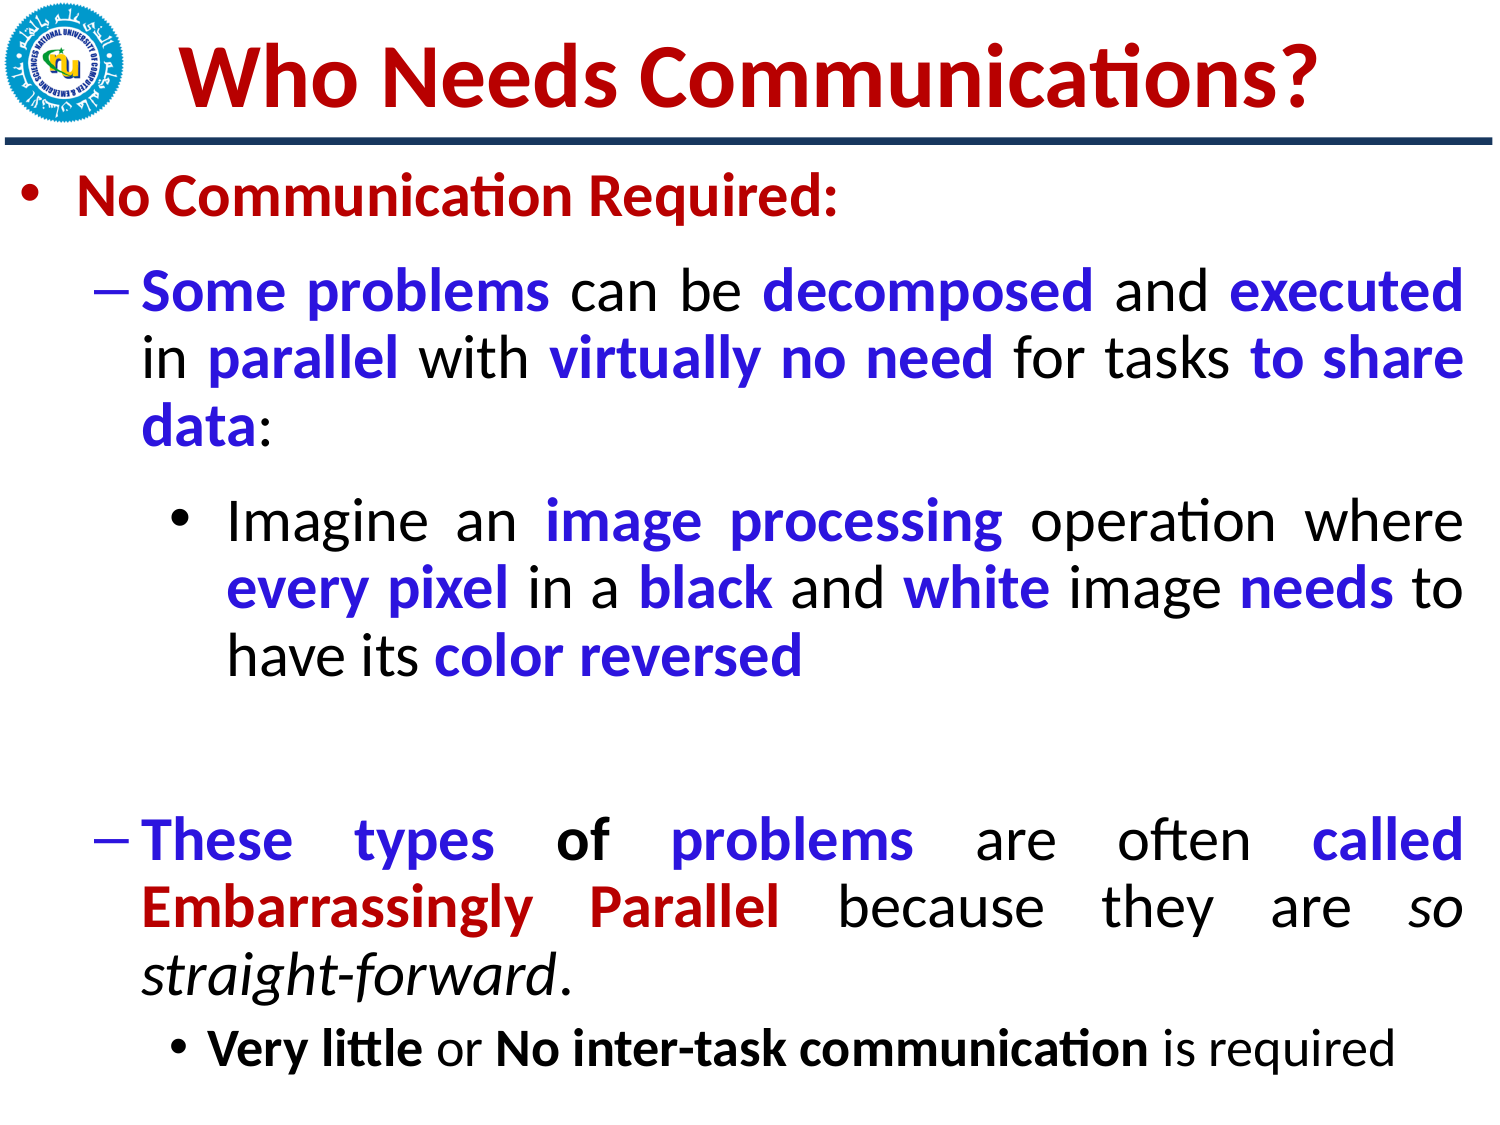

# Who Needs Communications?

No Communication Required:
Some problems can be decomposed and executed in parallel with virtually no need for tasks to share data:
Imagine an image processing operation where every pixel in a black and white image needs to have its color reversed

These types of problems are often called Embarrassingly Parallel because they are so straight-forward.
Very little or No inter-task communication is required